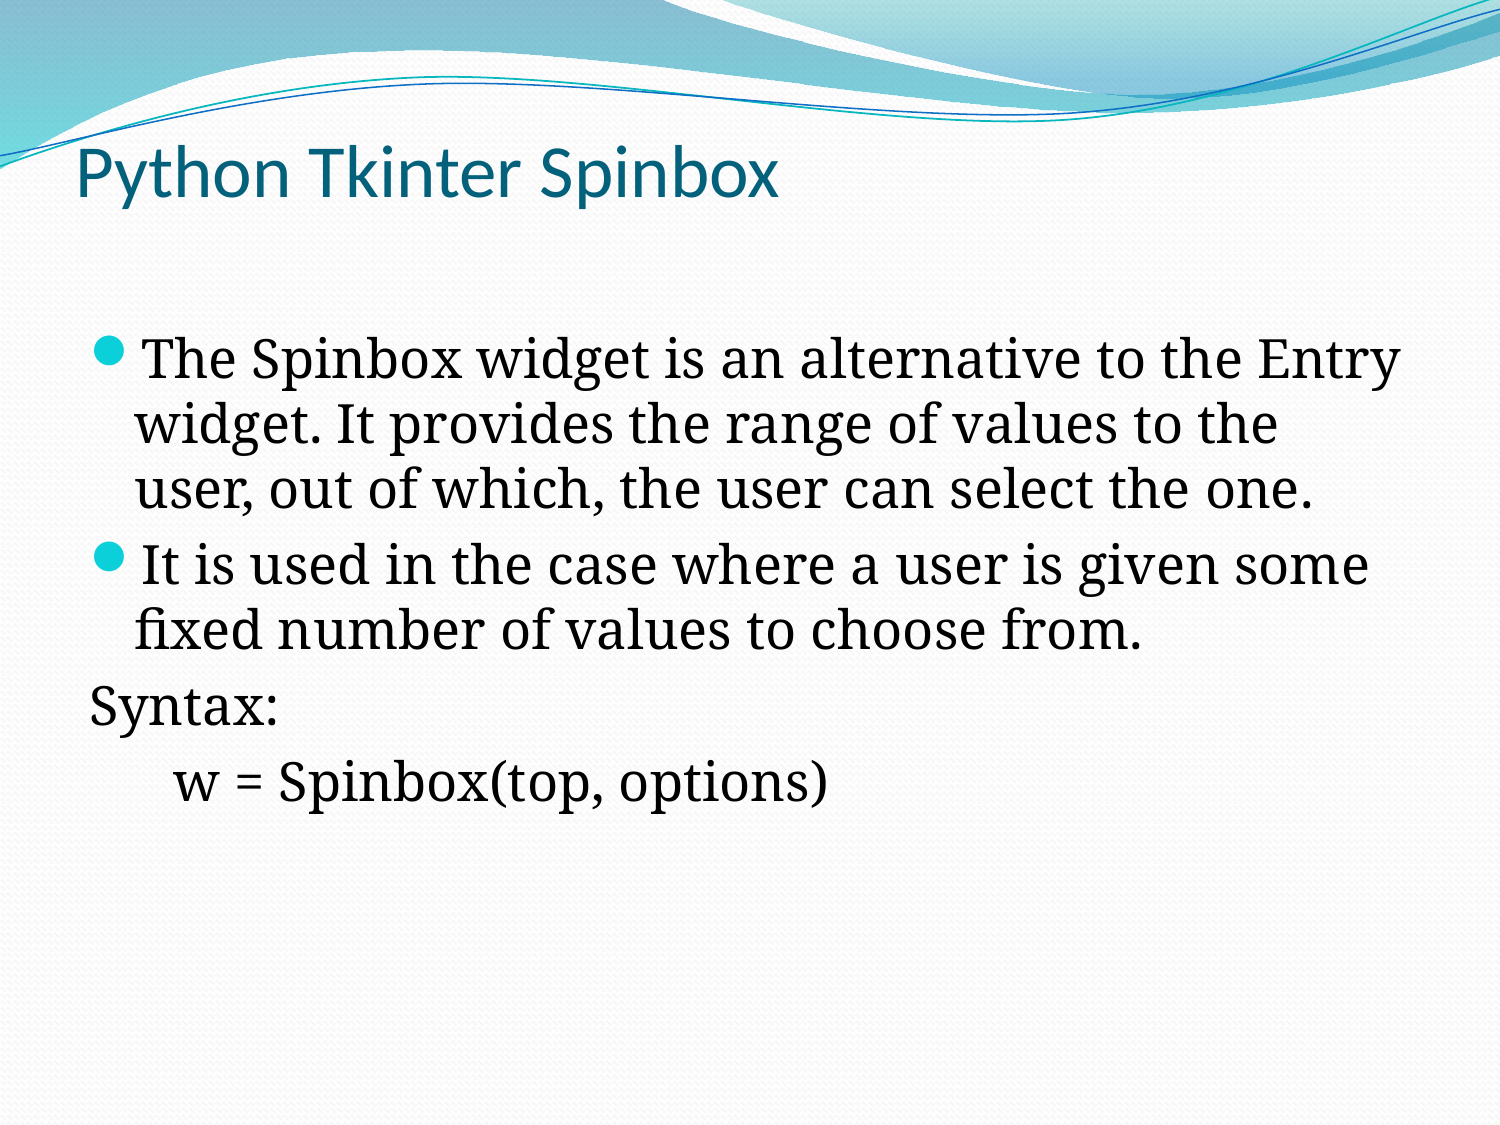

# Python Tkinter Spinbox
The Spinbox widget is an alternative to the Entry widget. It provides the range of values to the user, out of which, the user can select the one.
It is used in the case where a user is given some fixed number of values to choose from.
Syntax:
      w = Spinbox(top, options)